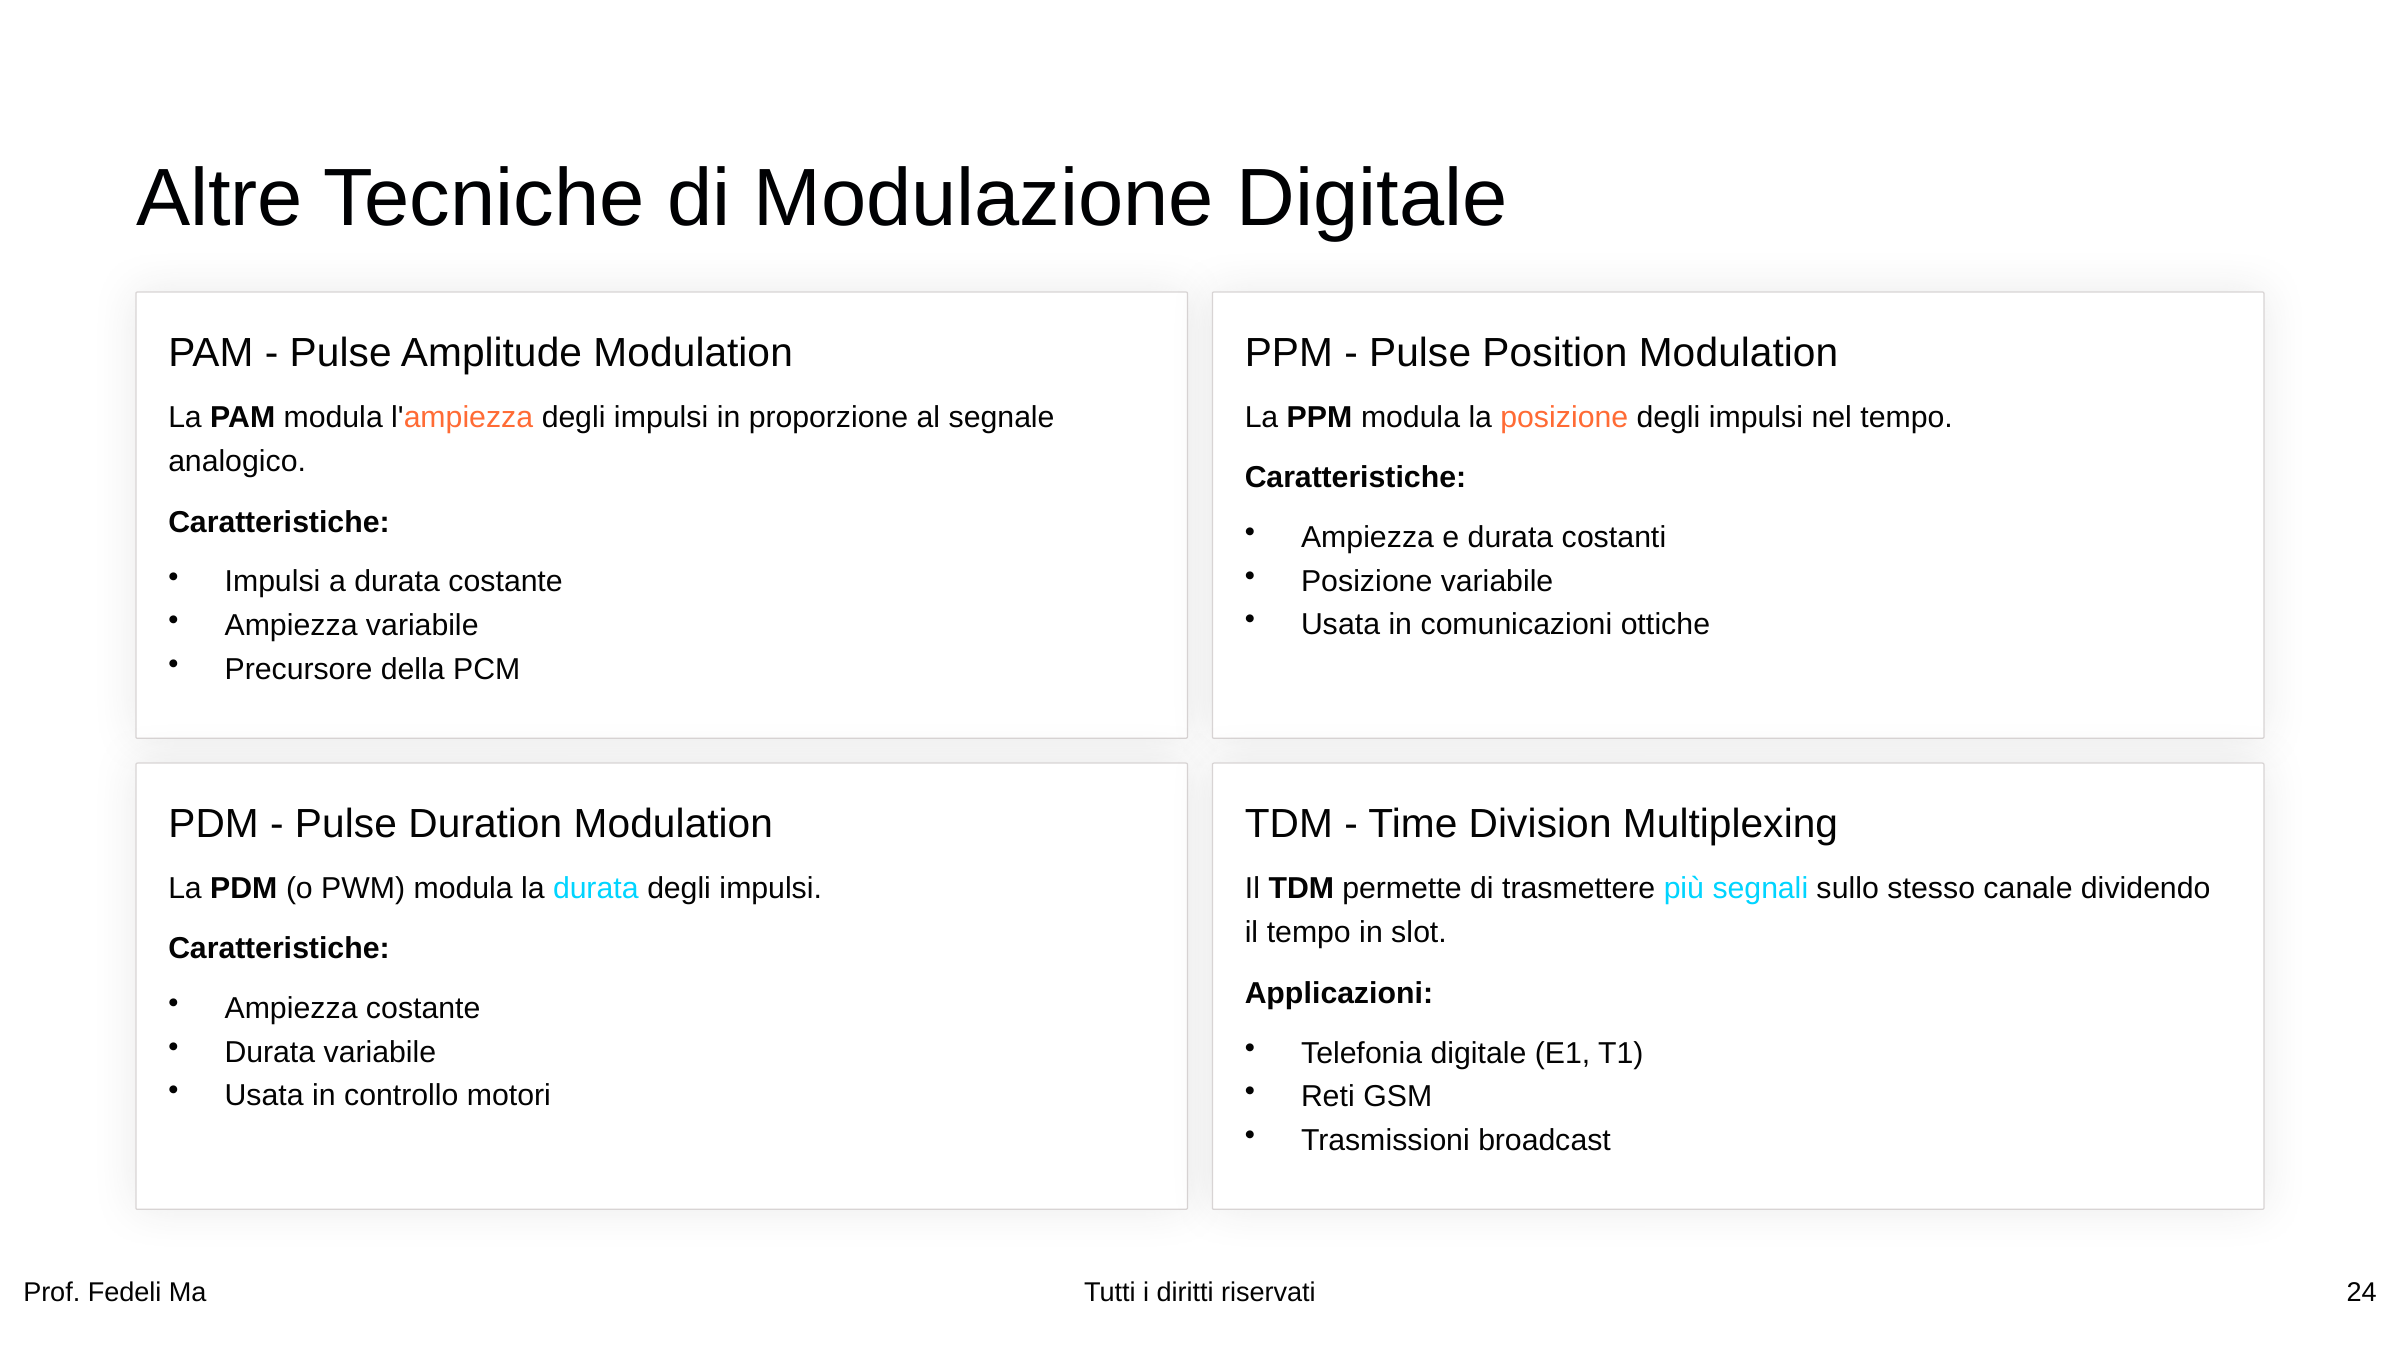

Altre Tecniche di Modulazione Digitale

PAM - Pulse Amplitude Modulation
PPM - Pulse Position Modulation
La PAM modula l'ampiezza degli impulsi in proporzione al segnale analogico.
La PPM modula la posizione degli impulsi nel tempo.
Caratteristiche:
Caratteristiche:
Ampiezza e durata costanti
Posizione variabile
Usata in comunicazioni ottiche
Impulsi a durata costante
Ampiezza variabile
Precursore della PCM

PDM - Pulse Duration Modulation
TDM - Time Division Multiplexing
La PDM (o PWM) modula la durata degli impulsi.
Il TDM permette di trasmettere più segnali sullo stesso canale dividendo il tempo in slot.
Caratteristiche:
Applicazioni:
Ampiezza costante
Durata variabile
Usata in controllo motori
Telefonia digitale (E1, T1)
Reti GSM
Trasmissioni broadcast
Prof. Fedeli Ma
Tutti i diritti riservati
24